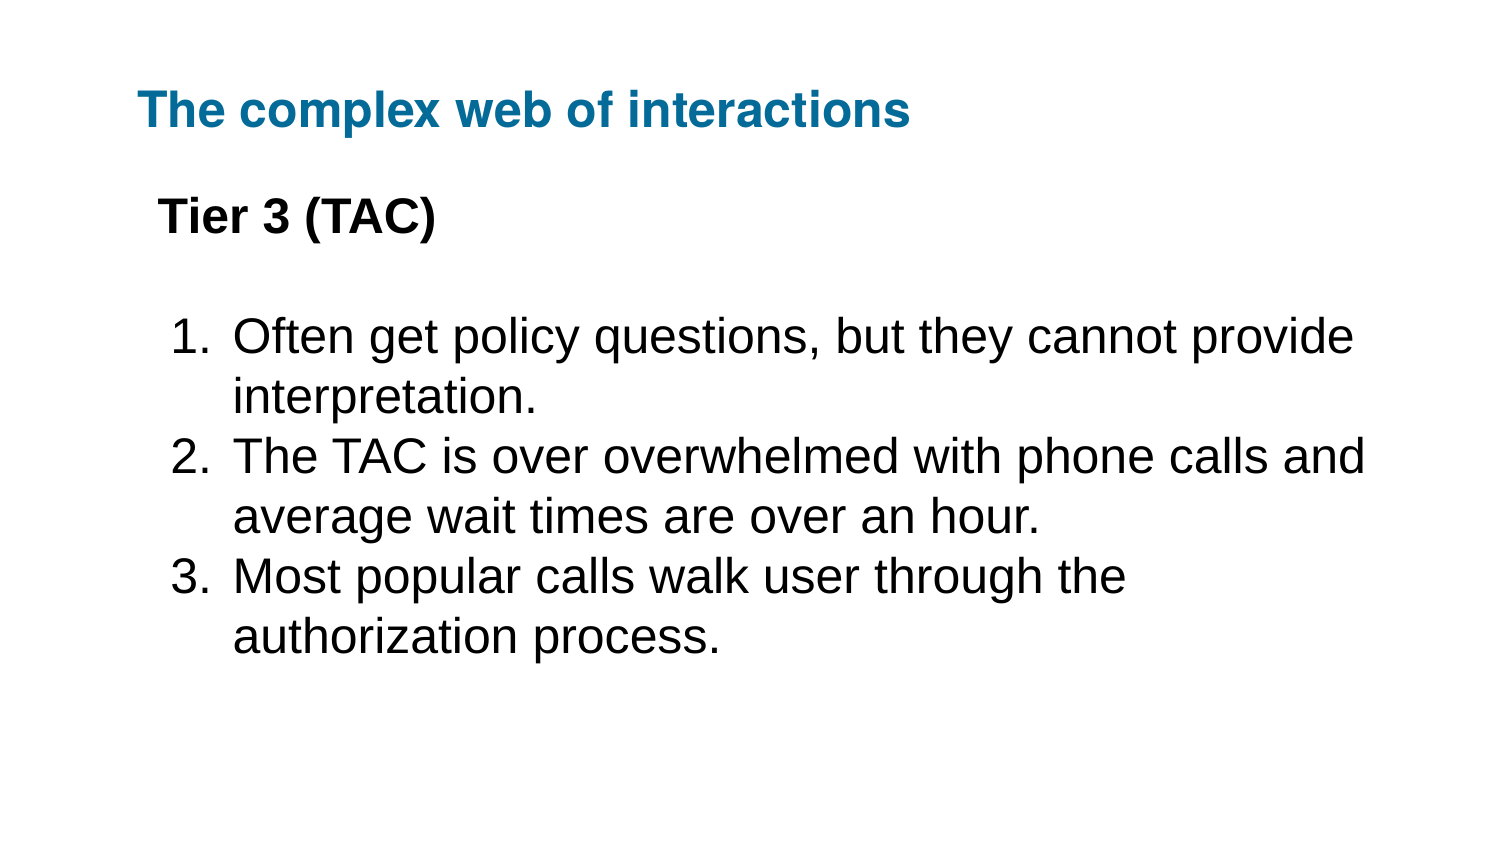

The complex web of interactions
Tier 3 (TAC)

Often get policy questions, but they cannot provide interpretation.
The TAC is over overwhelmed with phone calls and average wait times are over an hour.
Most popular calls walk user through the authorization process.